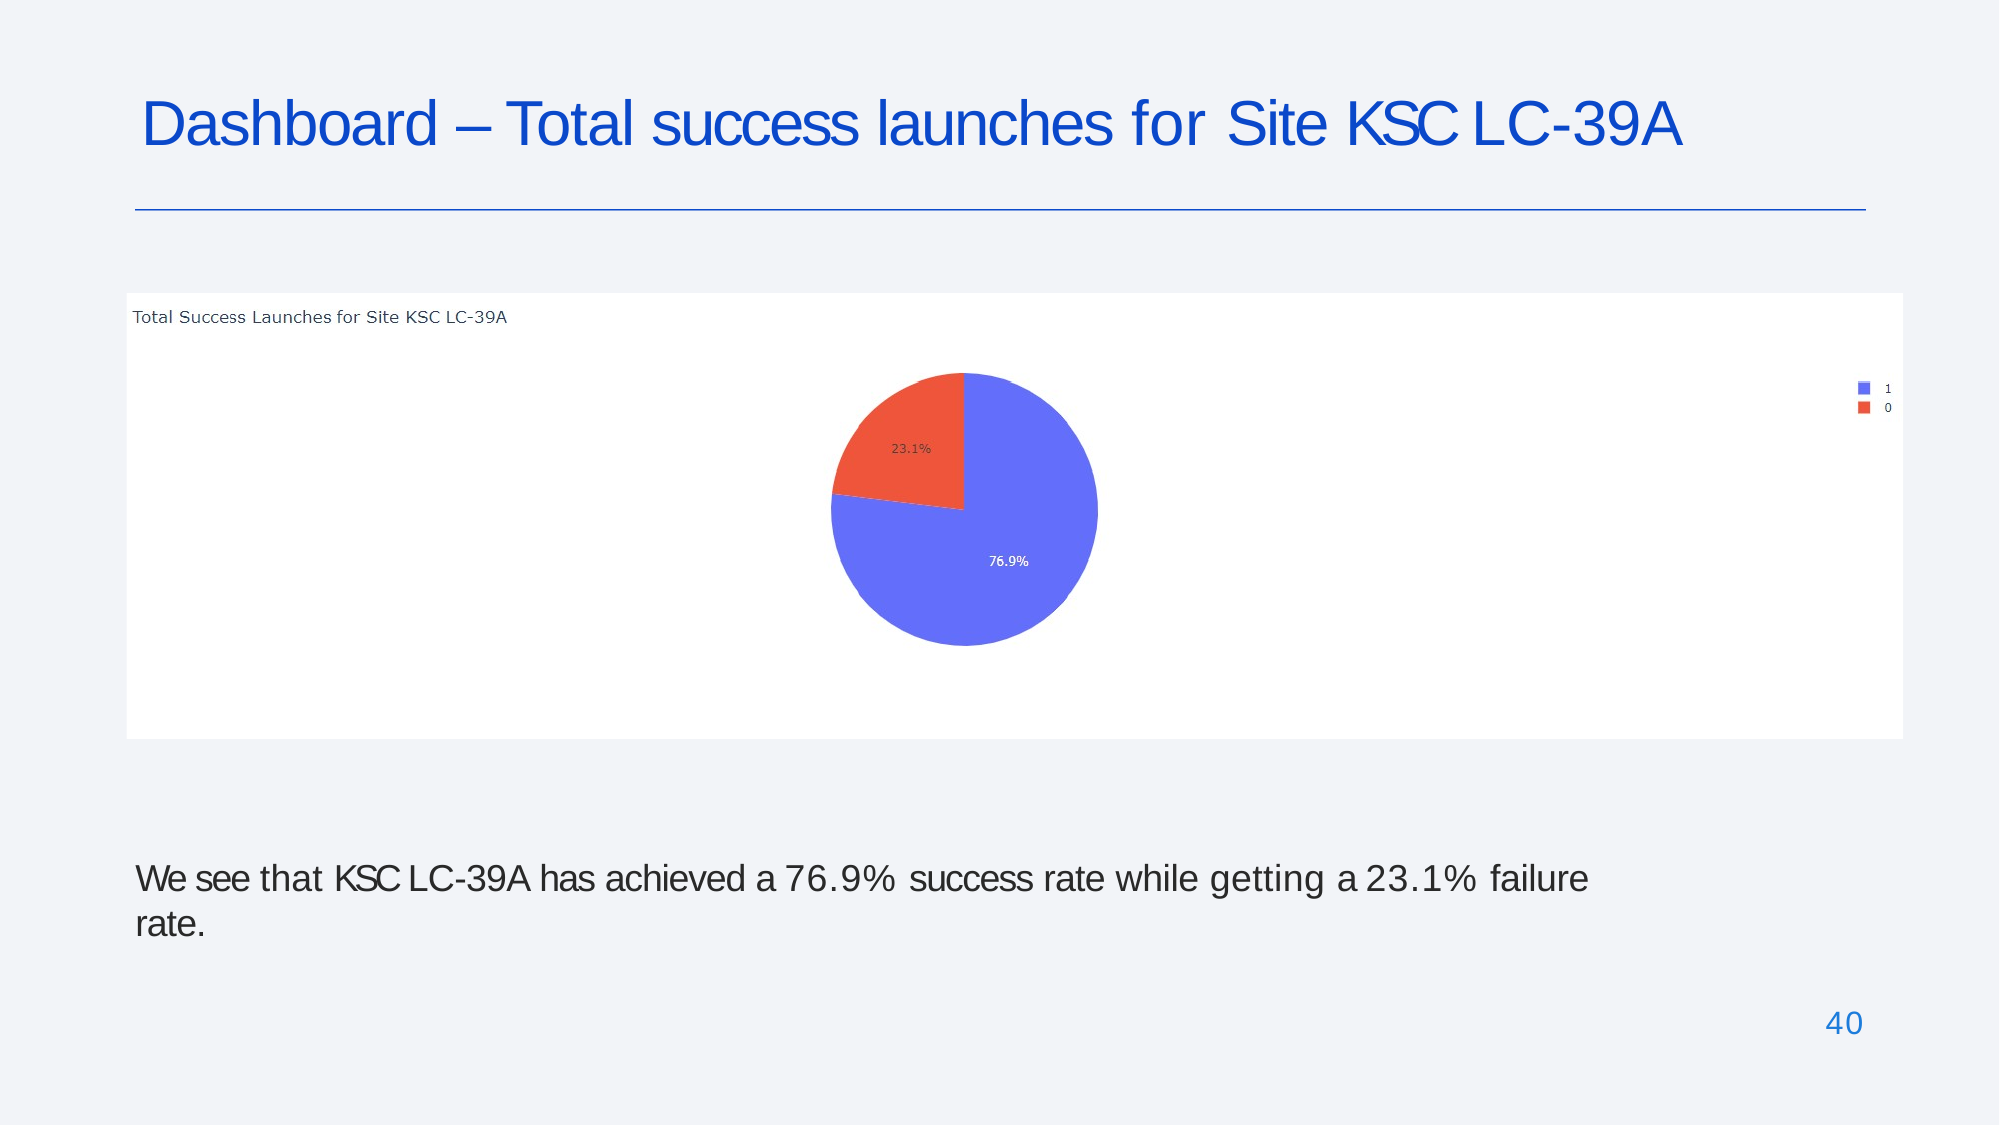

# Dashboard – Total success launches for Site KSC LC-39A

We see that KSC LC-39A has achieved a 76.9% success rate while getting a 23.1% failure rate.
40